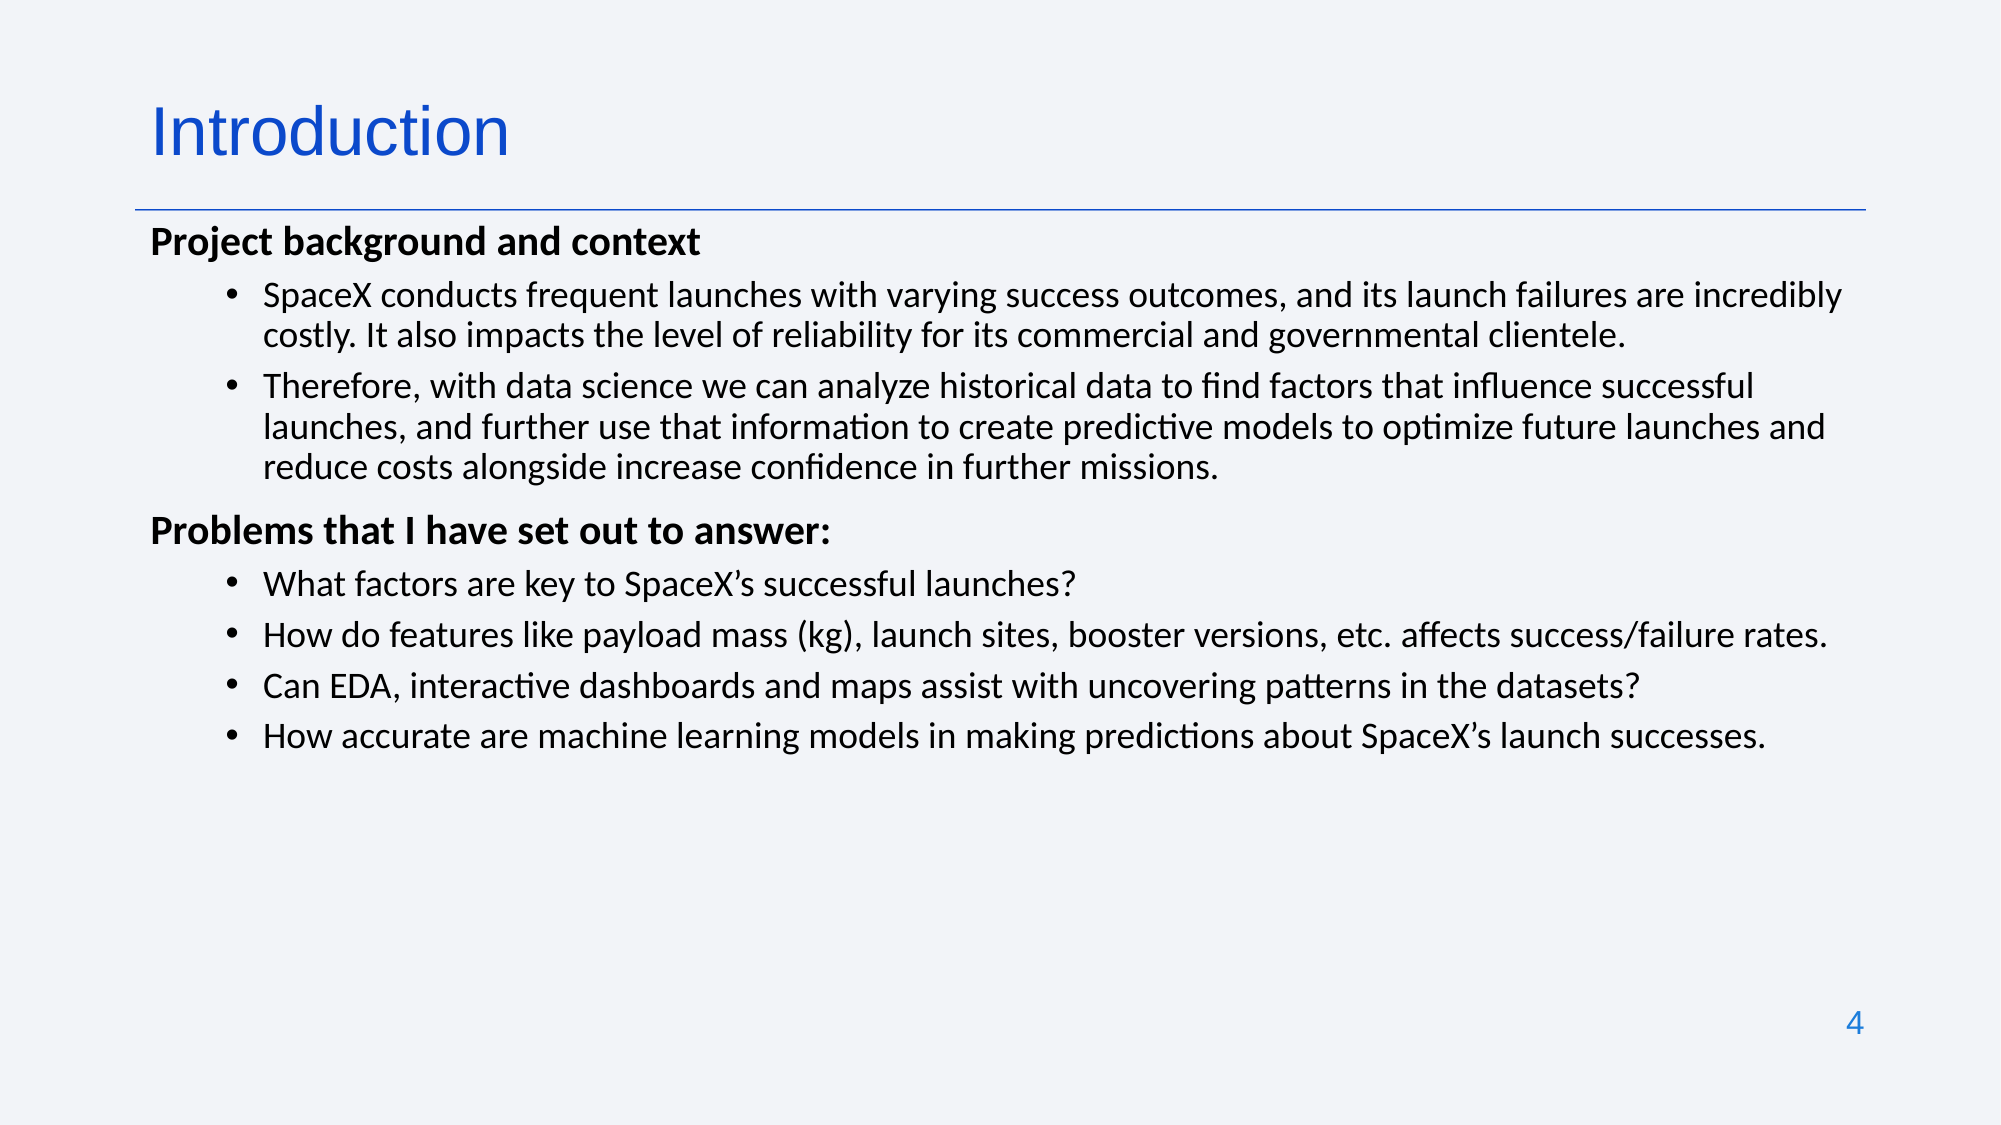

Introduction
Project background and context
SpaceX conducts frequent launches with varying success outcomes, and its launch failures are incredibly costly. It also impacts the level of reliability for its commercial and governmental clientele.
Therefore, with data science we can analyze historical data to find factors that influence successful launches, and further use that information to create predictive models to optimize future launches and reduce costs alongside increase confidence in further missions.
Problems that I have set out to answer:
What factors are key to SpaceX’s successful launches?
How do features like payload mass (kg), launch sites, booster versions, etc. affects success/failure rates.
Can EDA, interactive dashboards and maps assist with uncovering patterns in the datasets?
How accurate are machine learning models in making predictions about SpaceX’s launch successes.
4